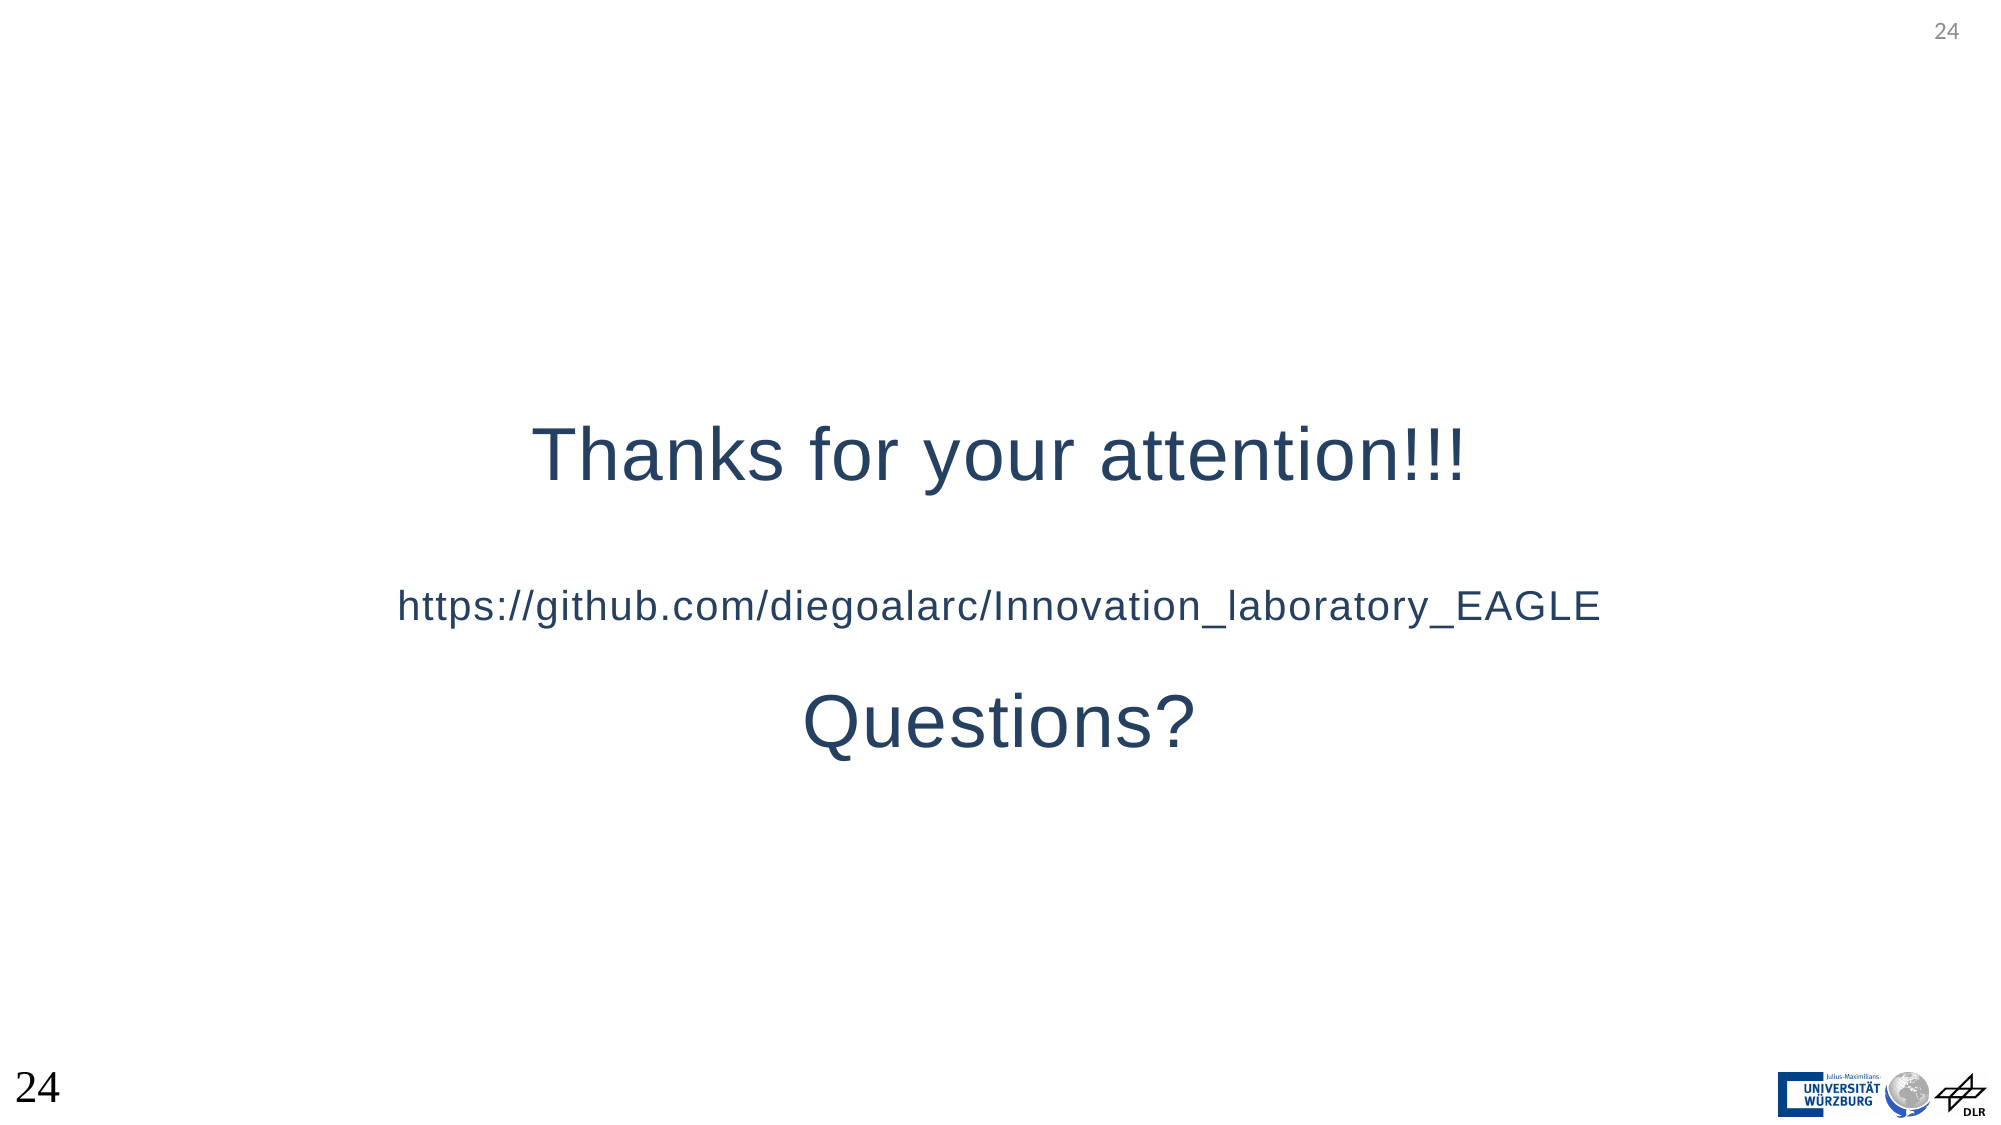

24
Thanks for your attention!!!
https://github.com/diegoalarc/Innovation_laboratory_EAGLE
Questions?